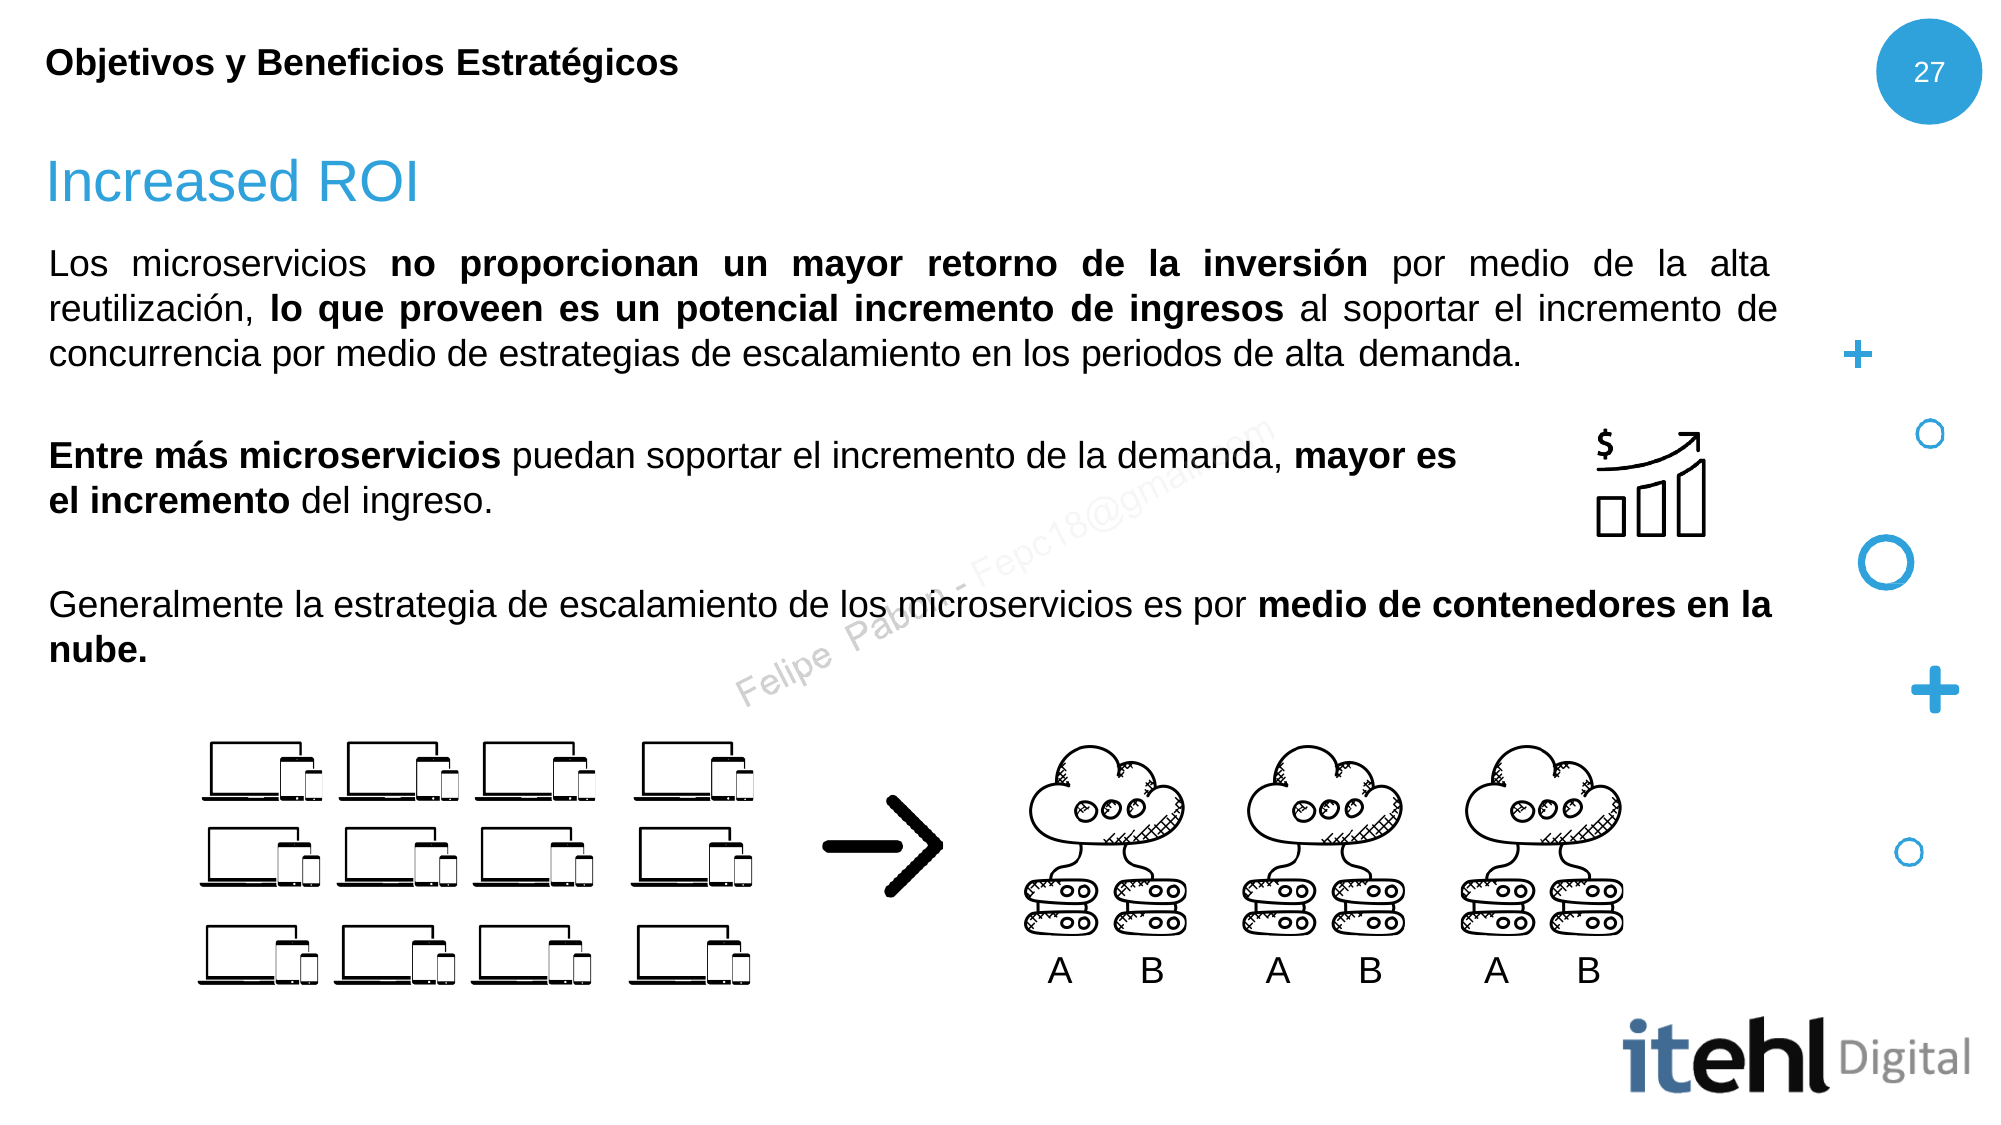

Objetivos y Beneficios Estratégicos
27
# Increased ROI
Los microservicios no proporcionan un mayor retorno de la inversión por medio de la alta  reutilización, lo que proveen es un potencial incremento de ingresos al soportar el incremento de  concurrencia por medio de estrategias de escalamiento en los periodos de alta demanda.

Entre más microservicios puedan soportar el incremento de la demanda, mayor es  el incremento del ingreso.

Generalmente la estrategia de escalamiento de los microservicios es por medio de contenedores en la  nube.

A	B
A	B
A	B